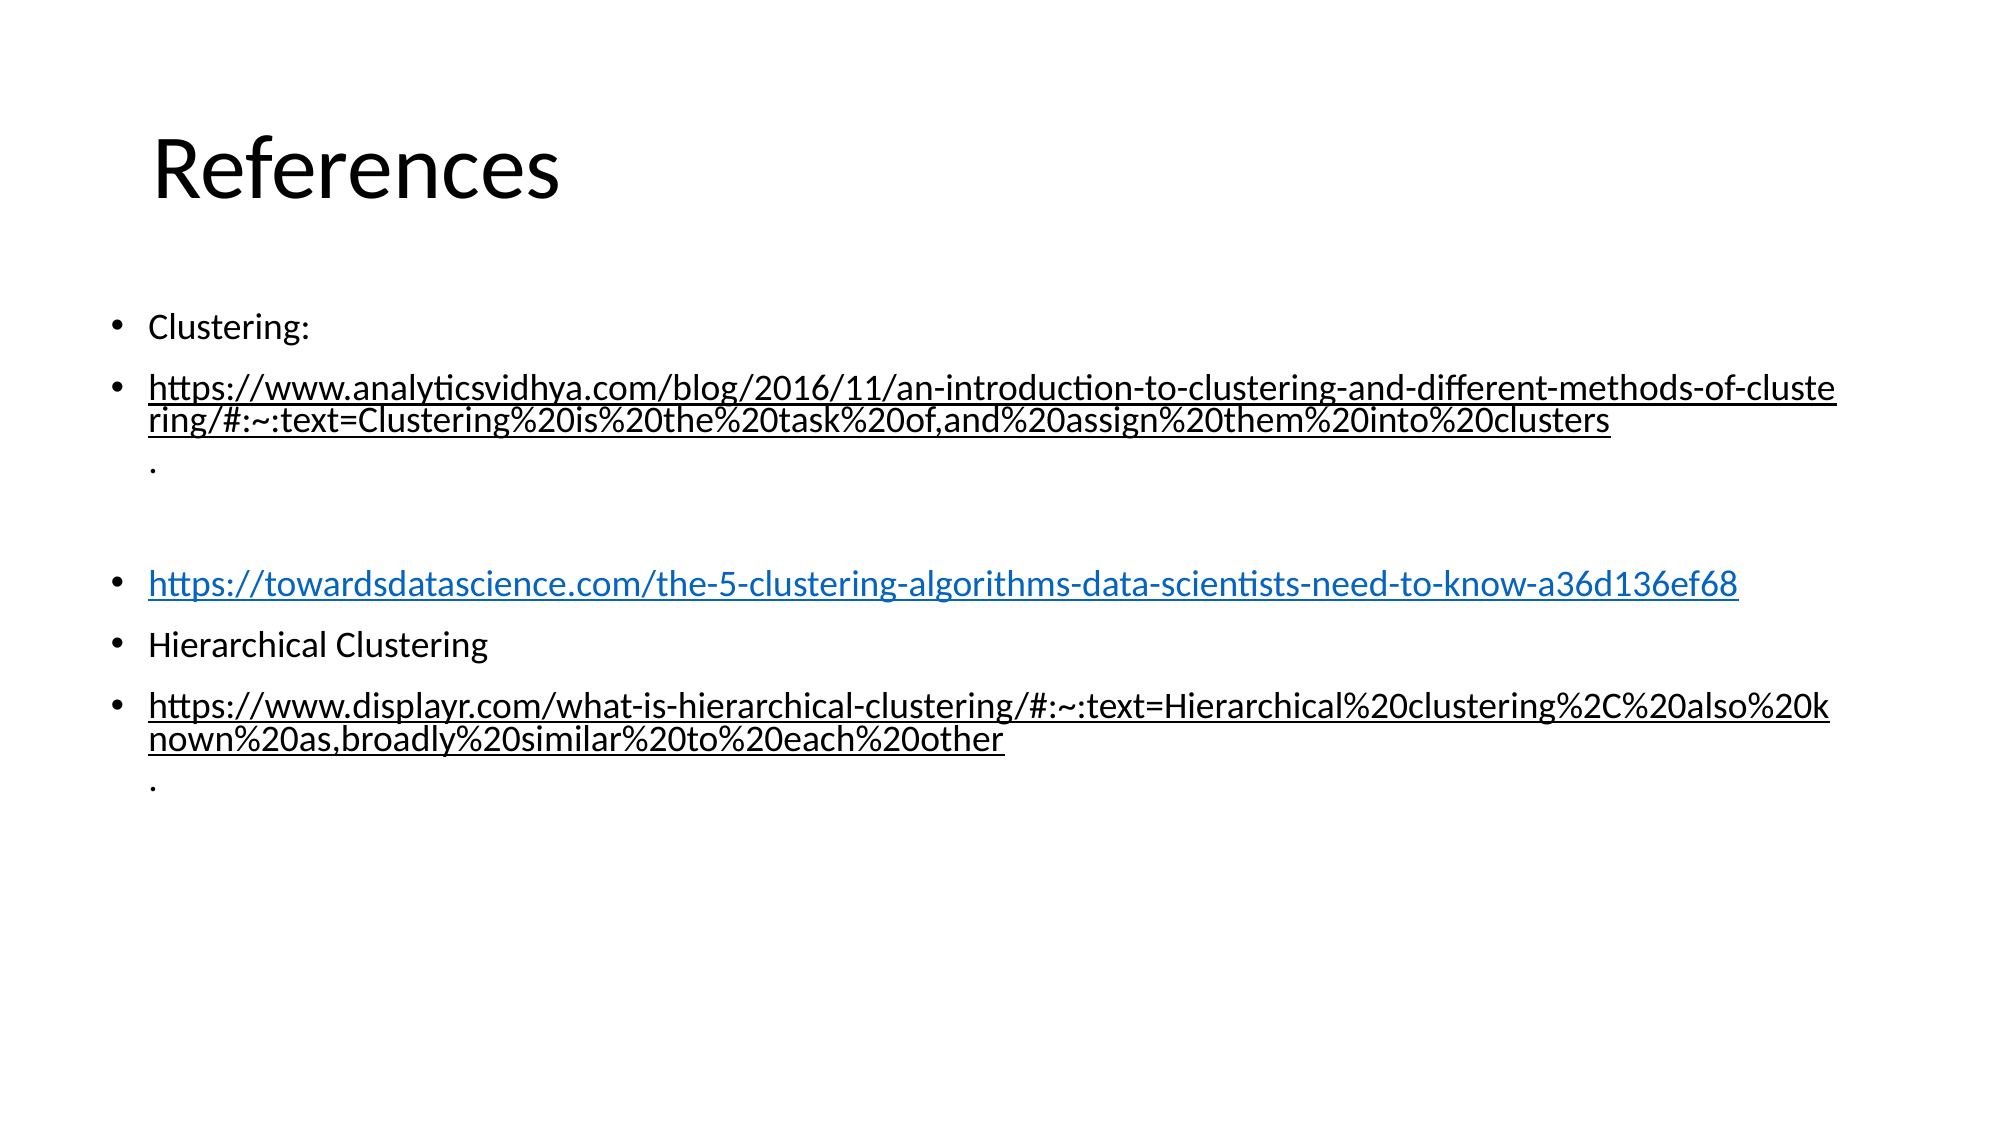

# References
Clustering:
https://www.analyticsvidhya.com/blog/2016/11/an-introduction-to-clustering-and-different-methods-of-clustering/#:~:text=Clustering%20is%20the%20task%20of,and%20assign%20them%20into%20clusters.

https://towardsdatascience.com/the-5-clustering-algorithms-data-scientists-need-to-know-a36d136ef68
Hierarchical Clustering
https://www.displayr.com/what-is-hierarchical-clustering/#:~:text=Hierarchical%20clustering%2C%20also%20known%20as,broadly%20similar%20to%20each%20other.